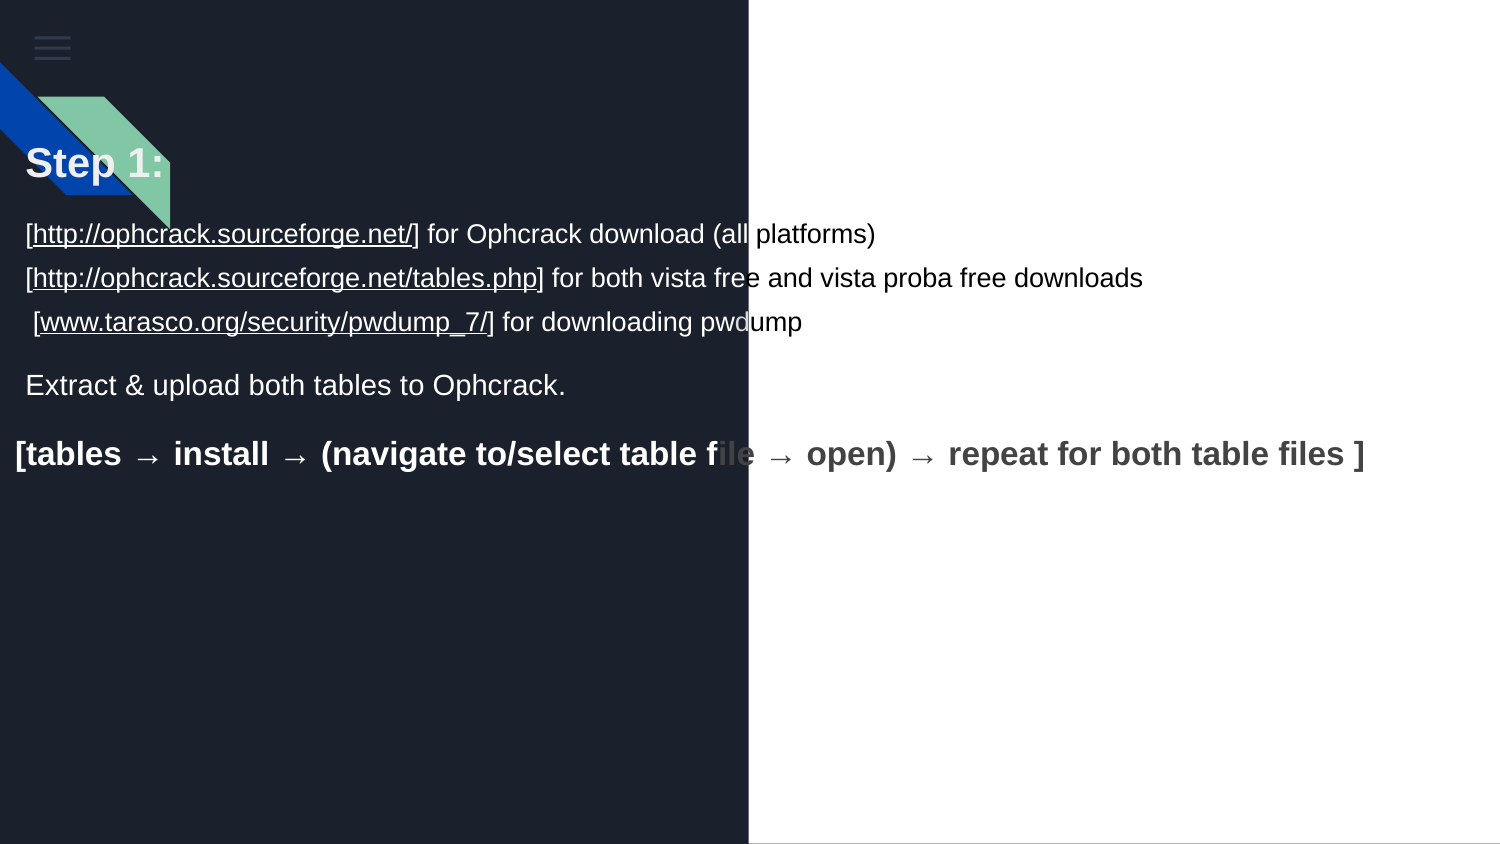

Step 1:
[http://ophcrack.sourceforge.net/] for Ophcrack download (all platforms)
[http://ophcrack.sourceforge.net/tables.php] for both vista free and vista proba free downloads
 [www.tarasco.org/security/pwdump_7/] for downloading pwdump
Extract & upload both tables to Ophcrack.
[tables → install → (navigate to/select table file → open) → repeat for both table files ]